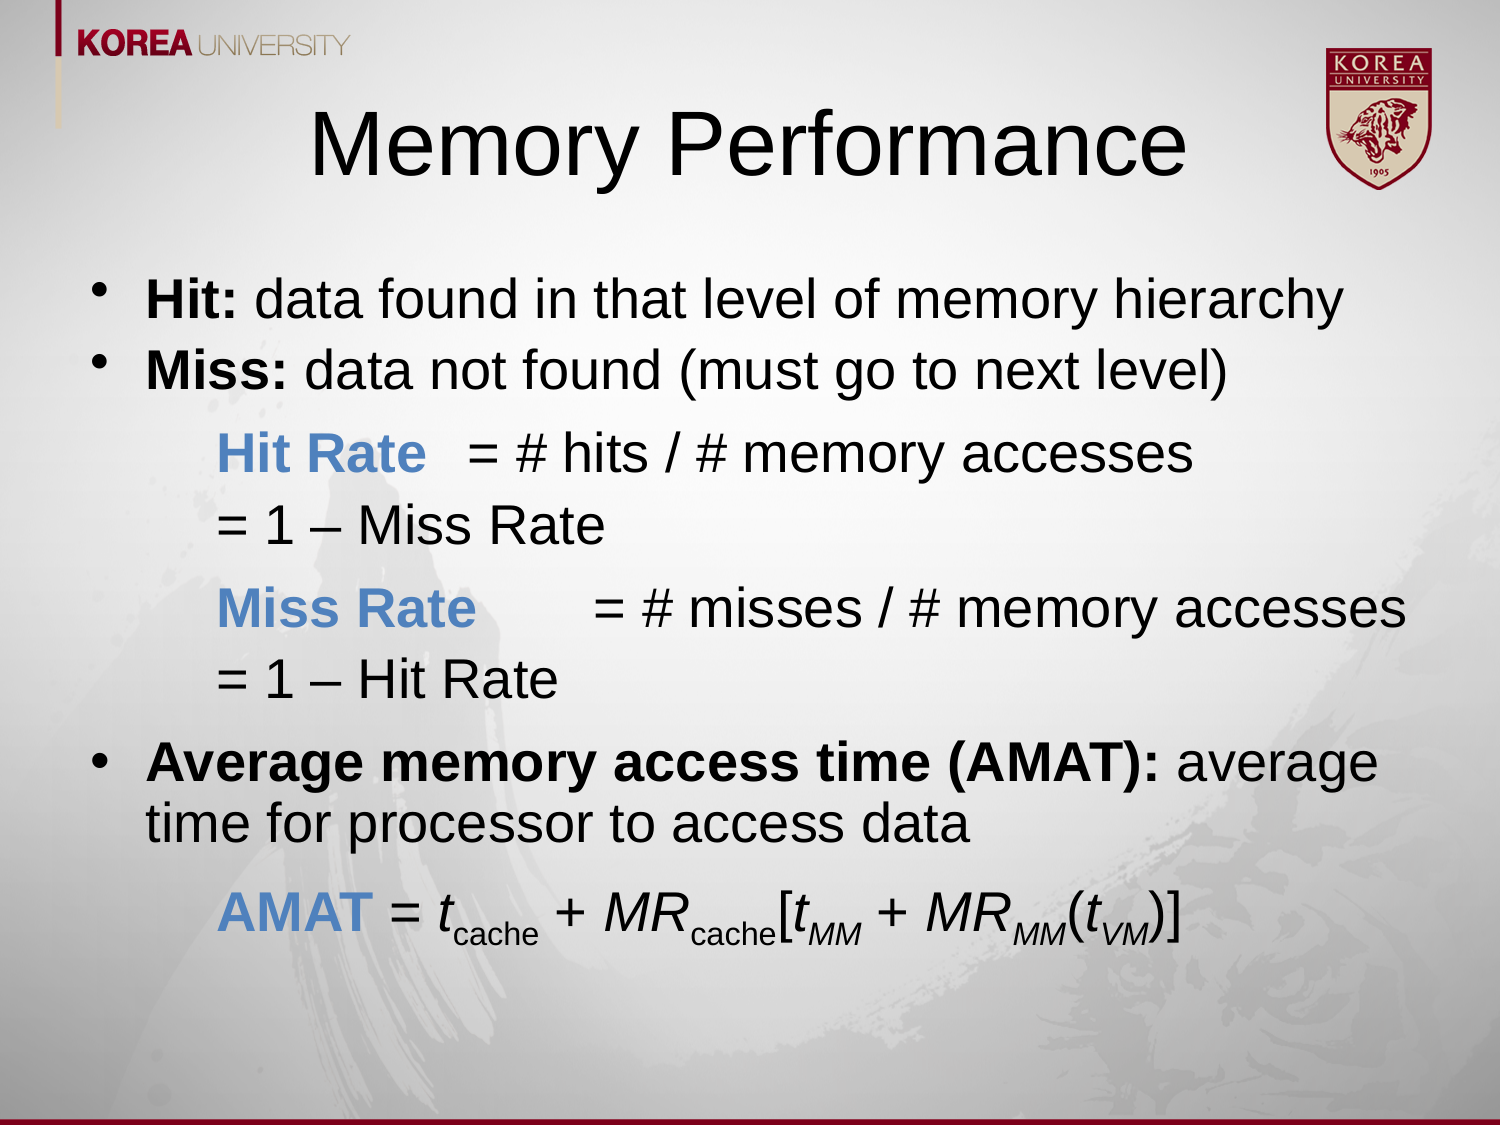

# Memory Performance
Hit: data found in that level of memory hierarchy
Miss: data not found (must go to next level)

	Hit Rate 	= # hits / # memory accesses
			= 1 – Miss Rate

	Miss Rate	= # misses / # memory accesses
			= 1 – Hit Rate

Average memory access time (AMAT): average time for processor to access data

	AMAT = tcache + MRcache[tMM + MRMM(tVM)]